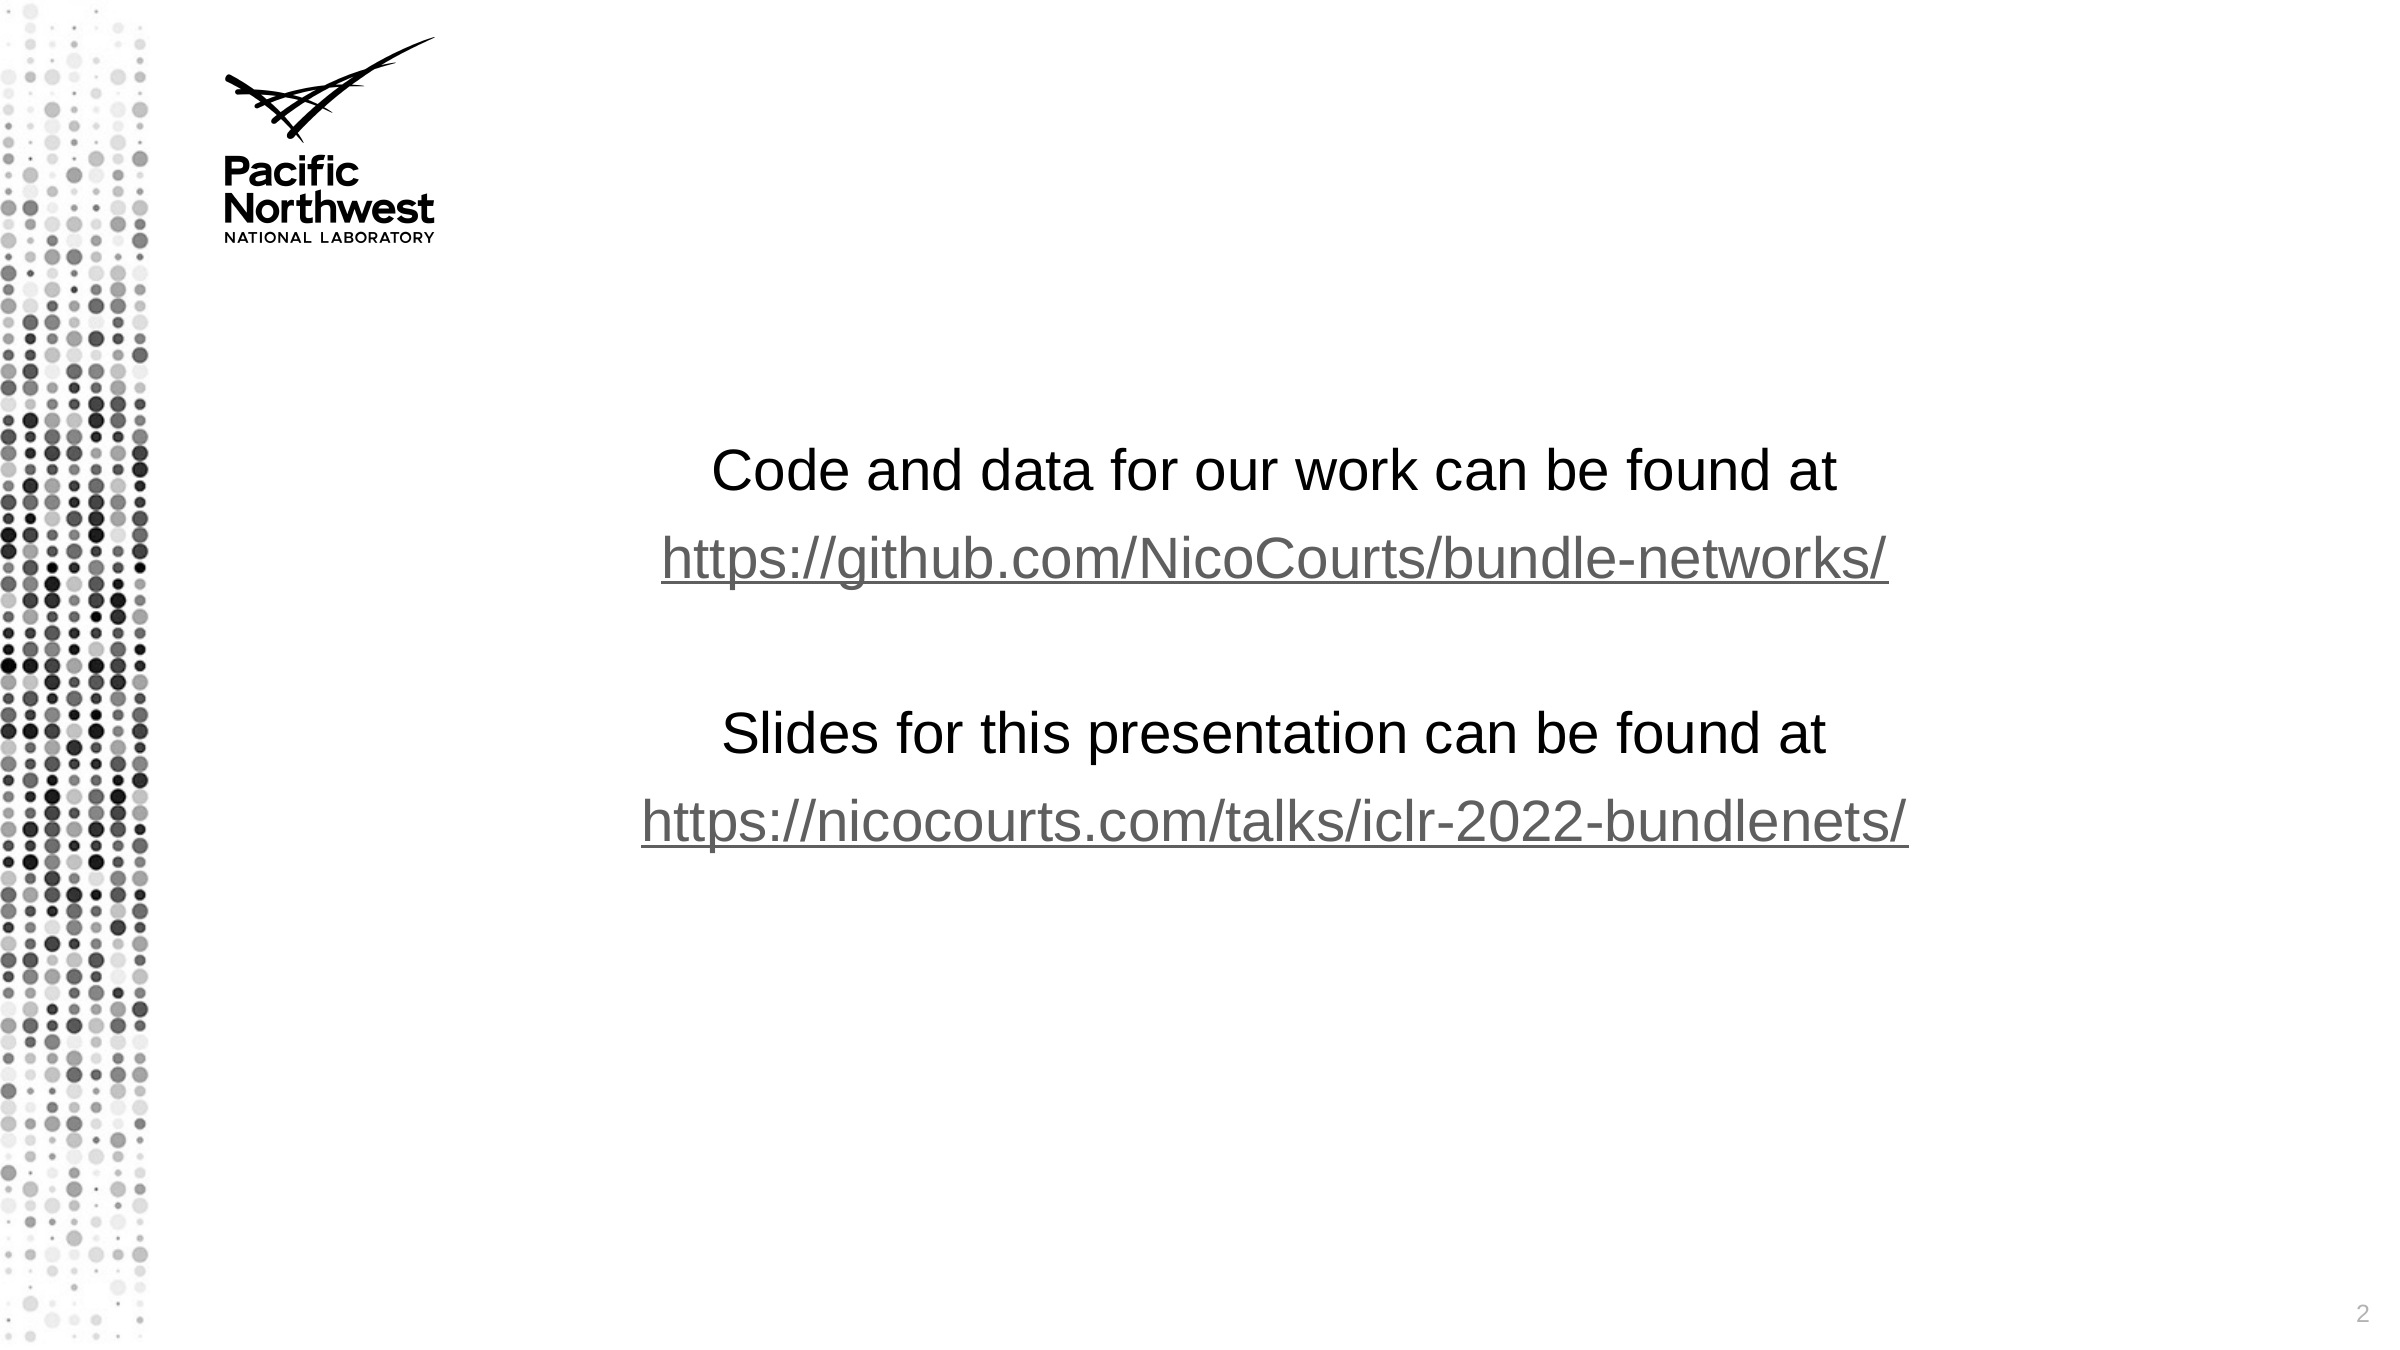

Code and data for our work can be found at
https://github.com/NicoCourts/bundle-networks/

Slides for this presentation can be found at
https://nicocourts.com/talks/iclr-2022-bundlenets/

2